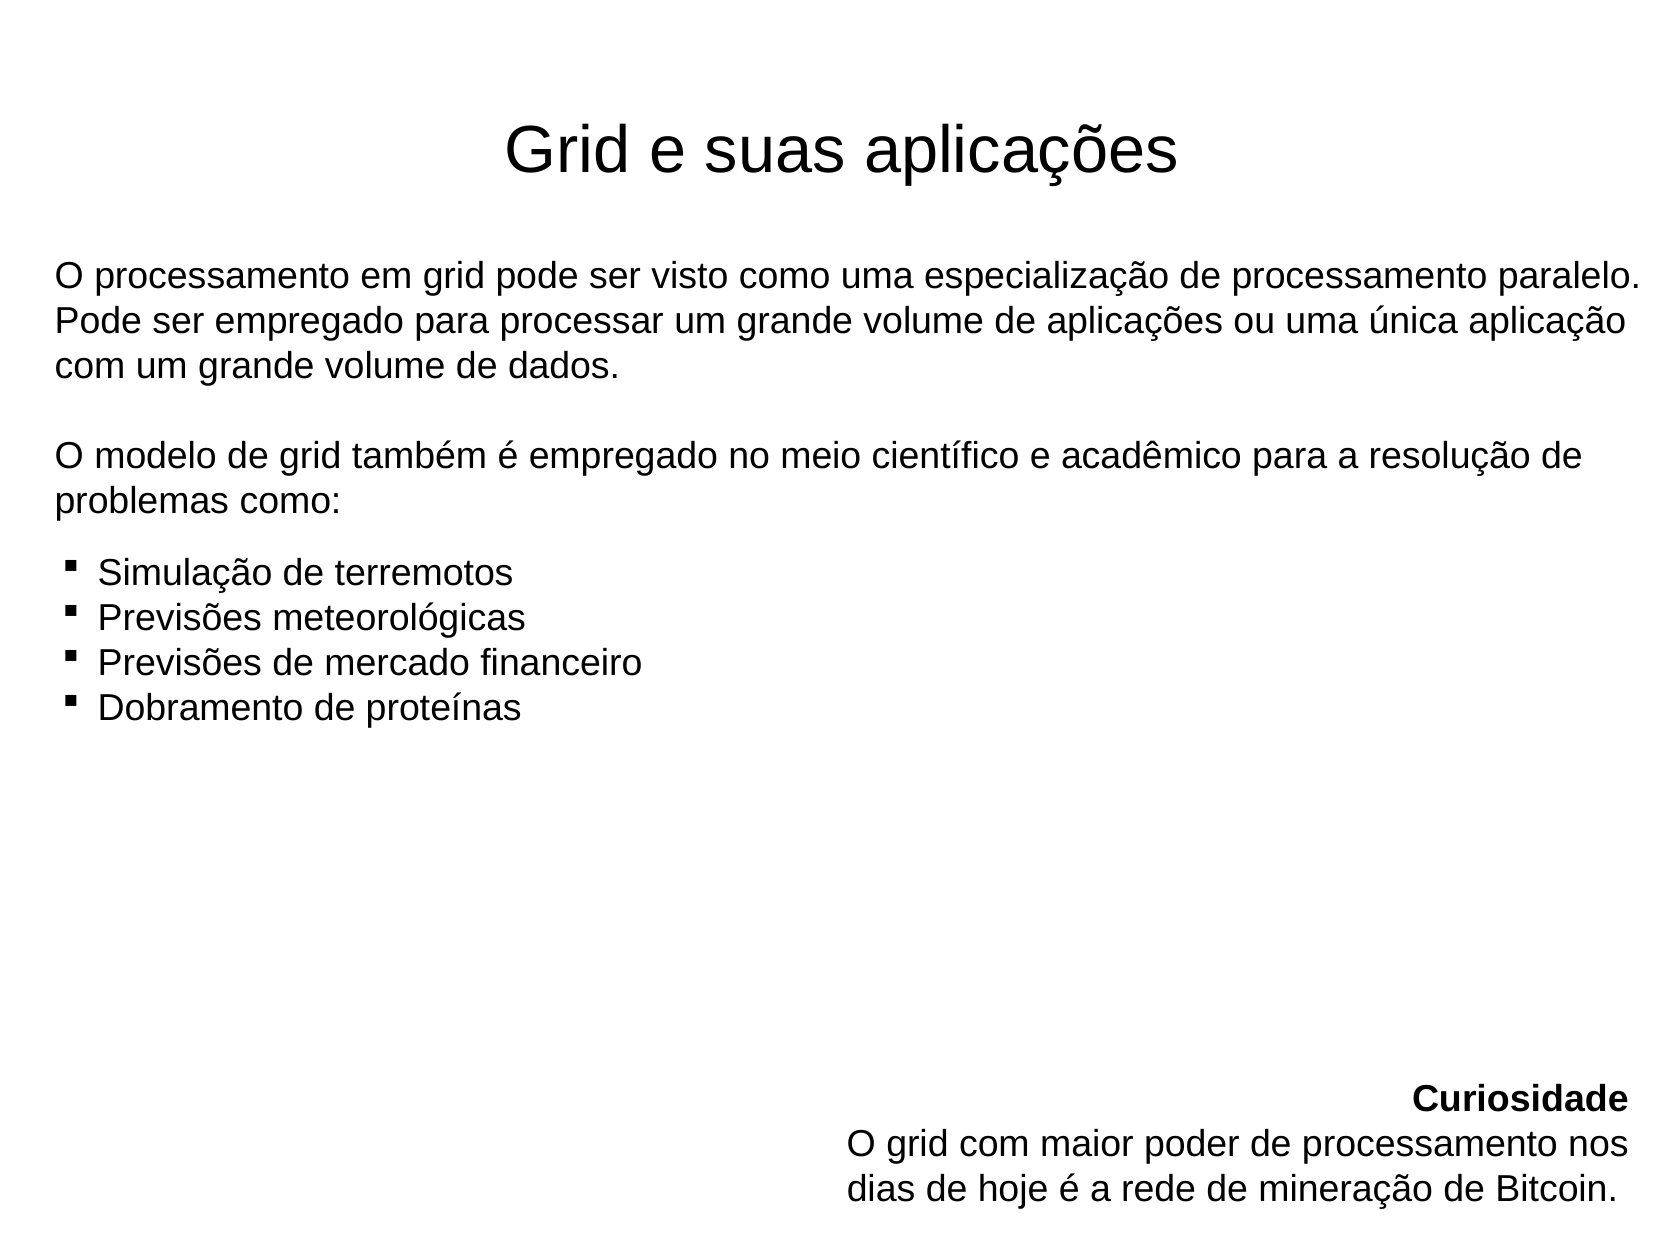

Grid e suas aplicações
O processamento em grid pode ser visto como uma especialização de processamento paralelo.
Pode ser empregado para processar um grande volume de aplicações ou uma única aplicação com um grande volume de dados.

O modelo de grid também é empregado no meio científico e acadêmico para a resolução de problemas como:
Simulação de terremotos
Previsões meteorológicas
Previsões de mercado financeiro
Dobramento de proteínas
Curiosidade
O grid com maior poder de processamento nos dias de hoje é a rede de mineração de Bitcoin.